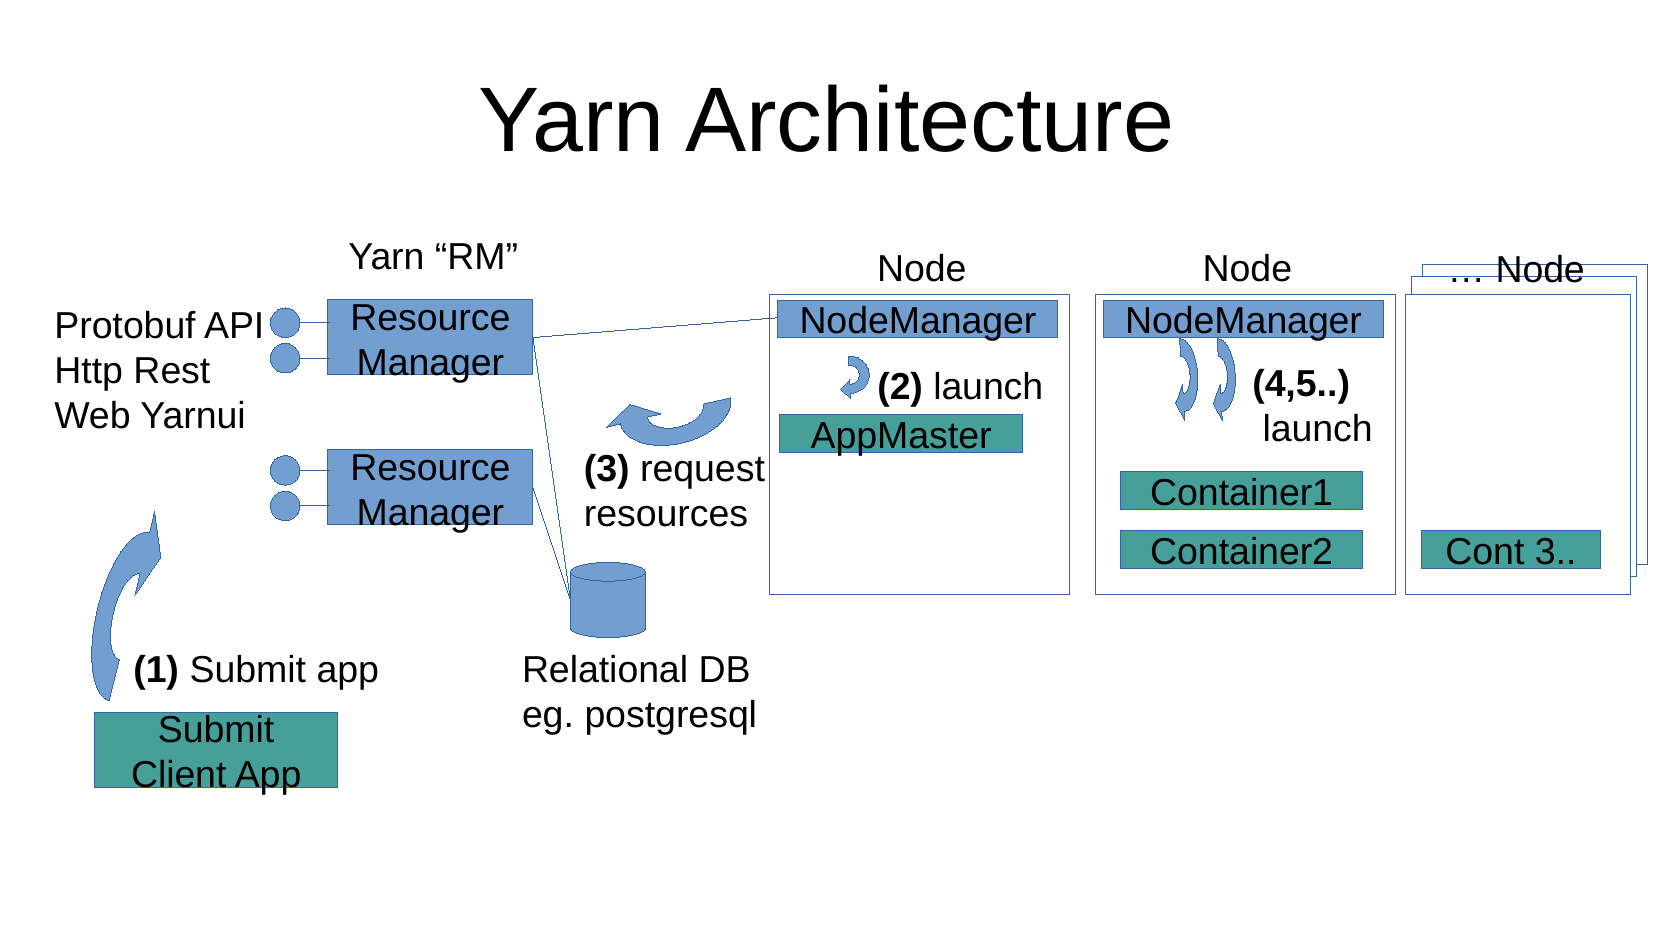

Yarn Architecture
Yarn “RM”
Node
Node
… Node
1

Protobuf API
Http Rest
Web Yarnui

ResourceManager
NodeManager
NodeManager

(4,5..)
 launch
(2) launch

AppMaster
(3) request
resources
ResourceManager

Container1

Container2
Cont 3..

(1) Submit app
Relational DB
eg. postgresql
Submit Client App